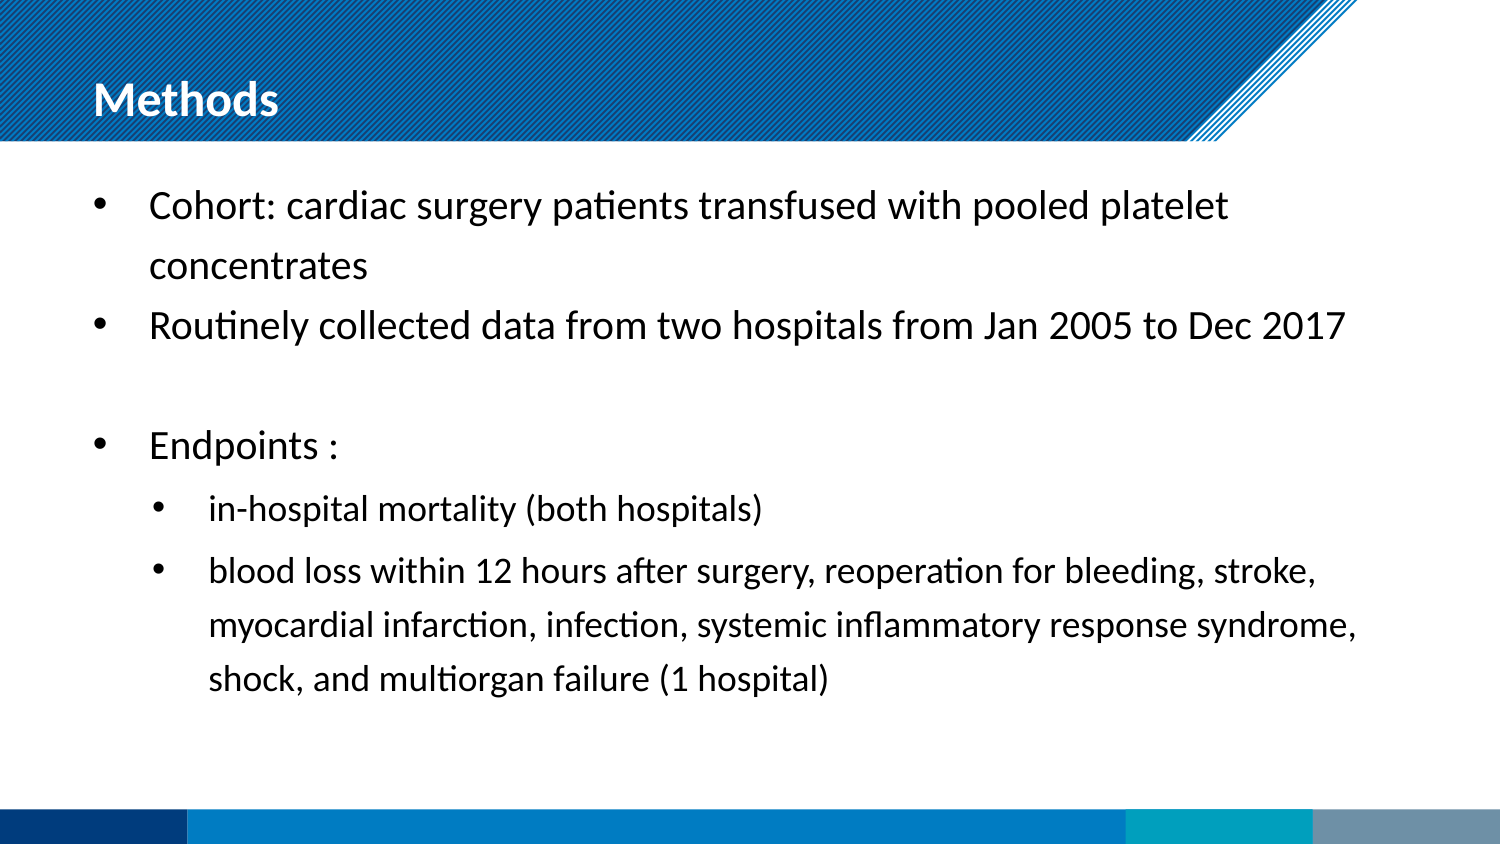

# Methods
Cohort: cardiac surgery patients transfused with pooled platelet concentrates
Routinely collected data from two hospitals from Jan 2005 to Dec 2017

Endpoints :
in-hospital mortality (both hospitals)
blood loss within 12 hours after surgery, reoperation for bleeding, stroke, myocardial infarction, infection, systemic inflammatory response syndrome, shock, and multiorgan failure (1 hospital)